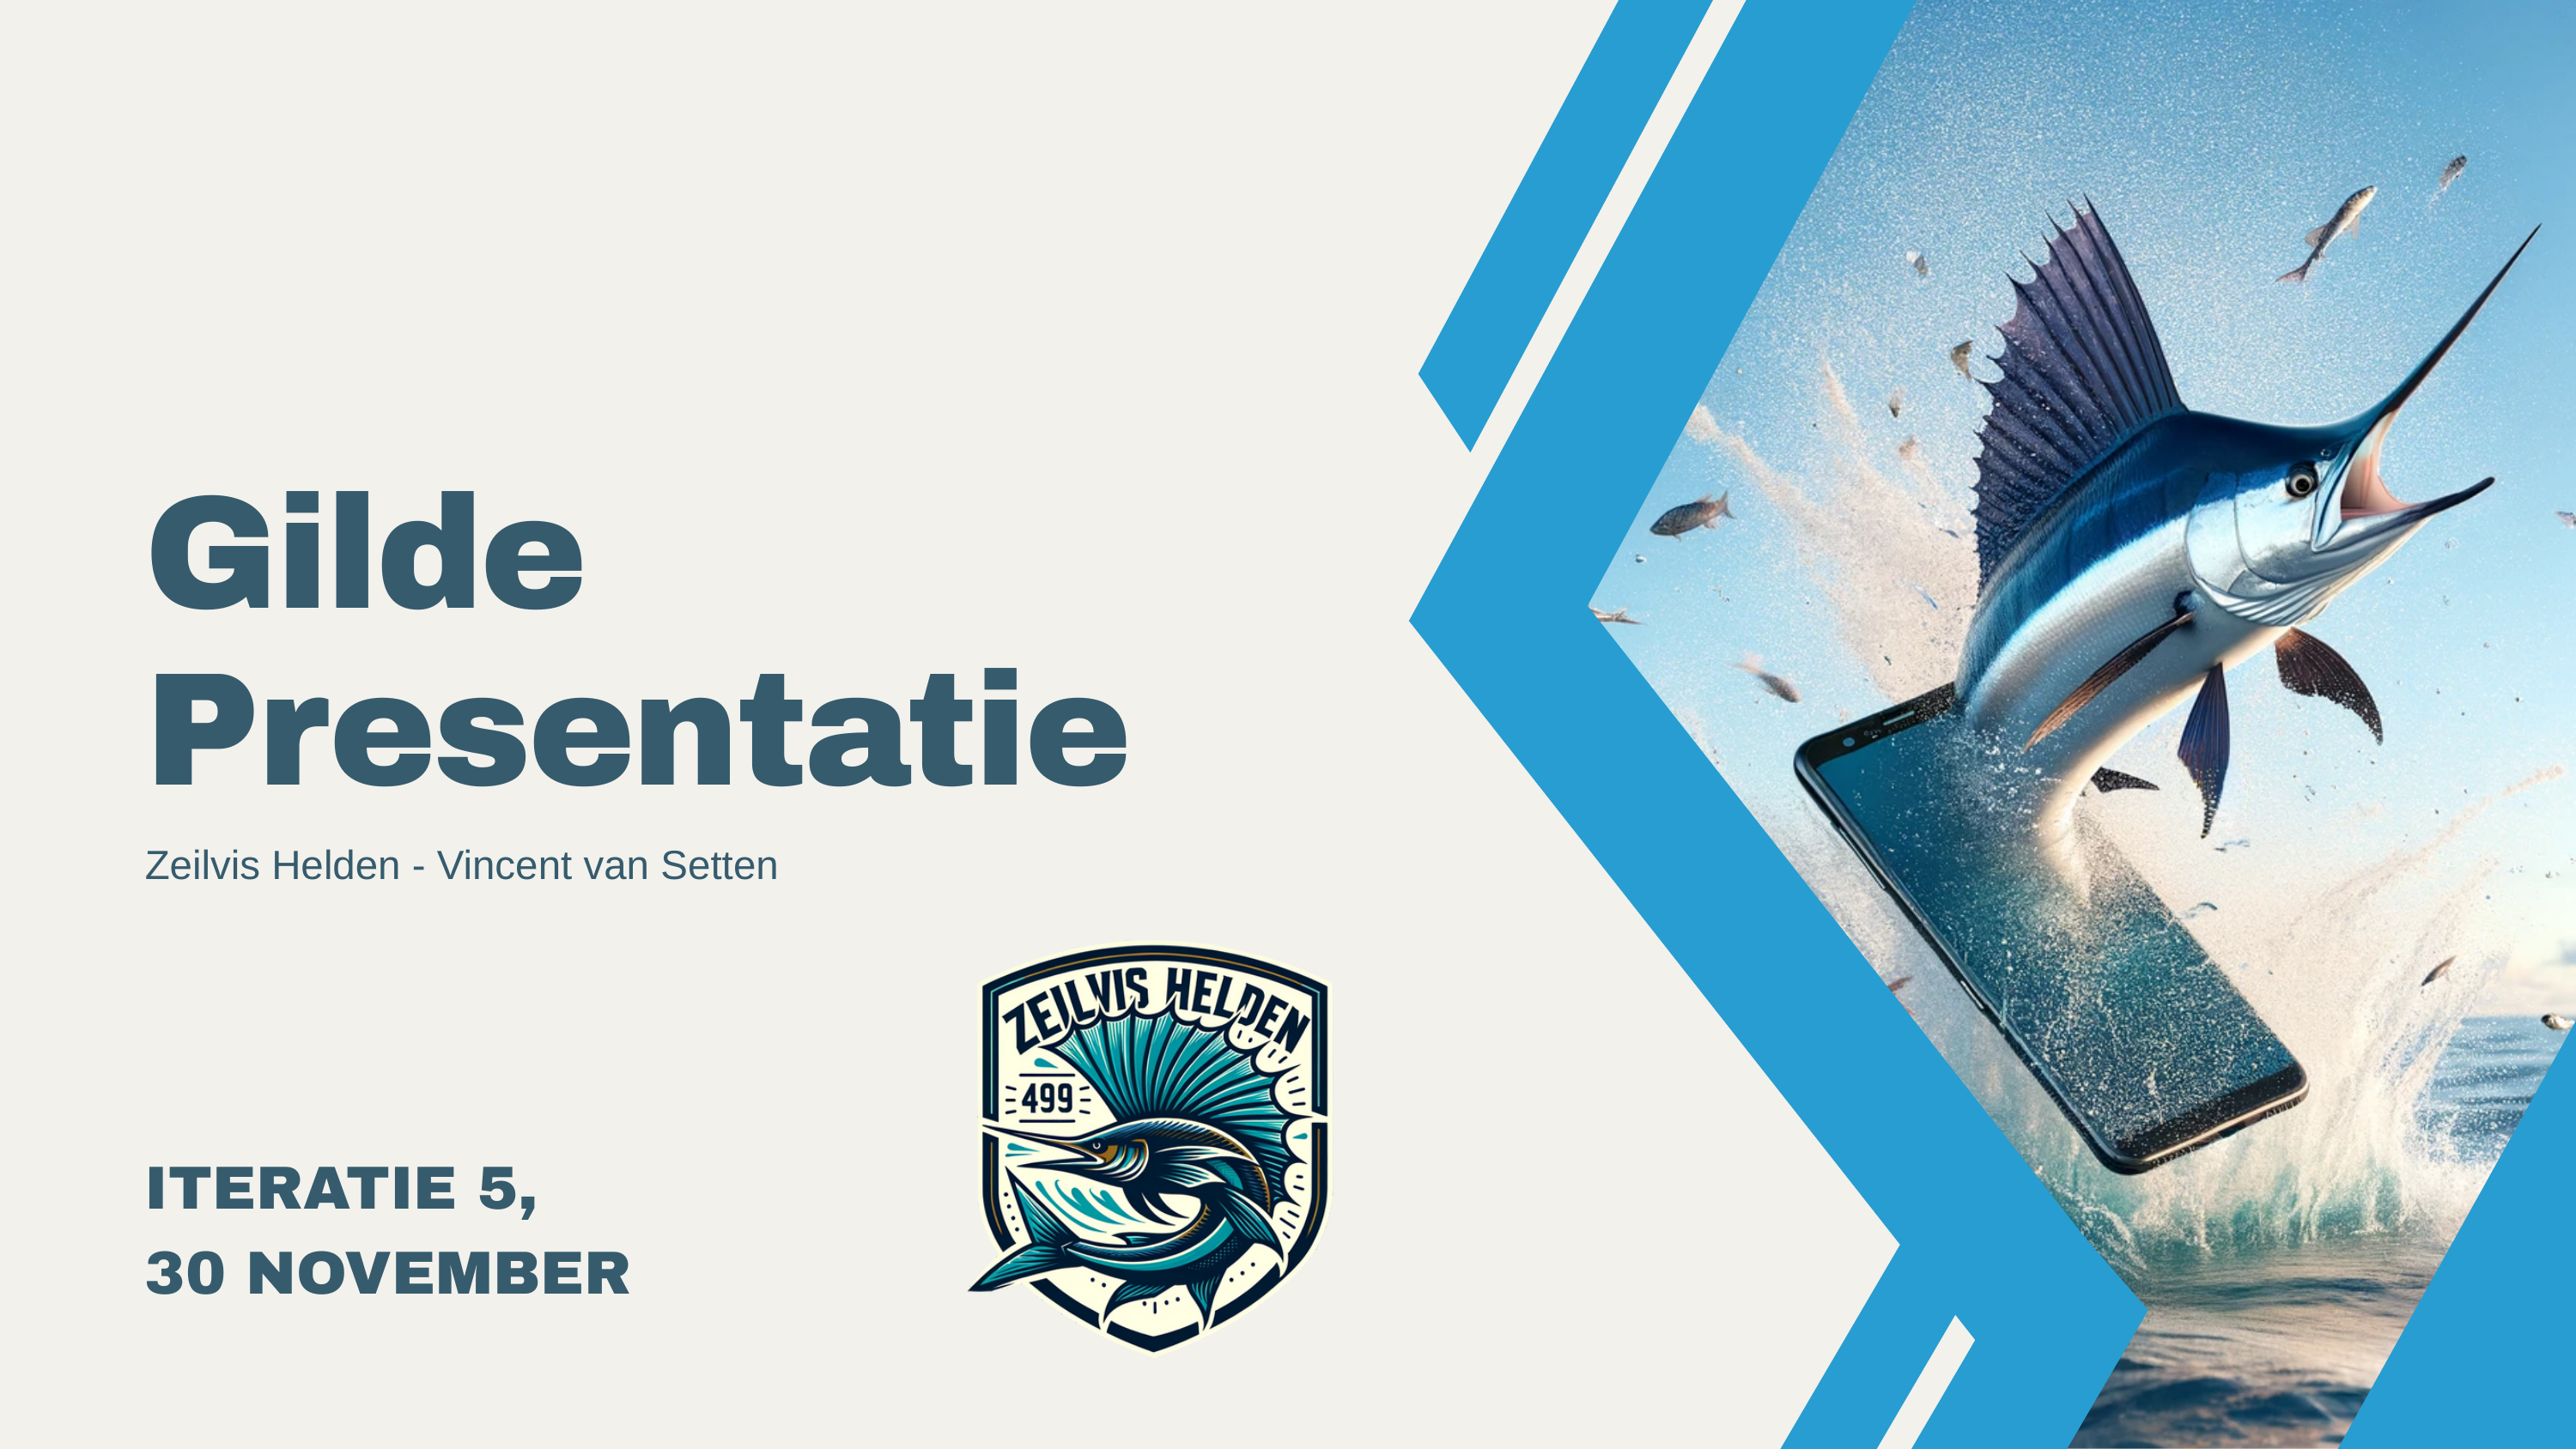

Gilde Presentatie

Zeilvis Helden - Vincent van Setten

ITERATIE 5,
30 NOVEMBER